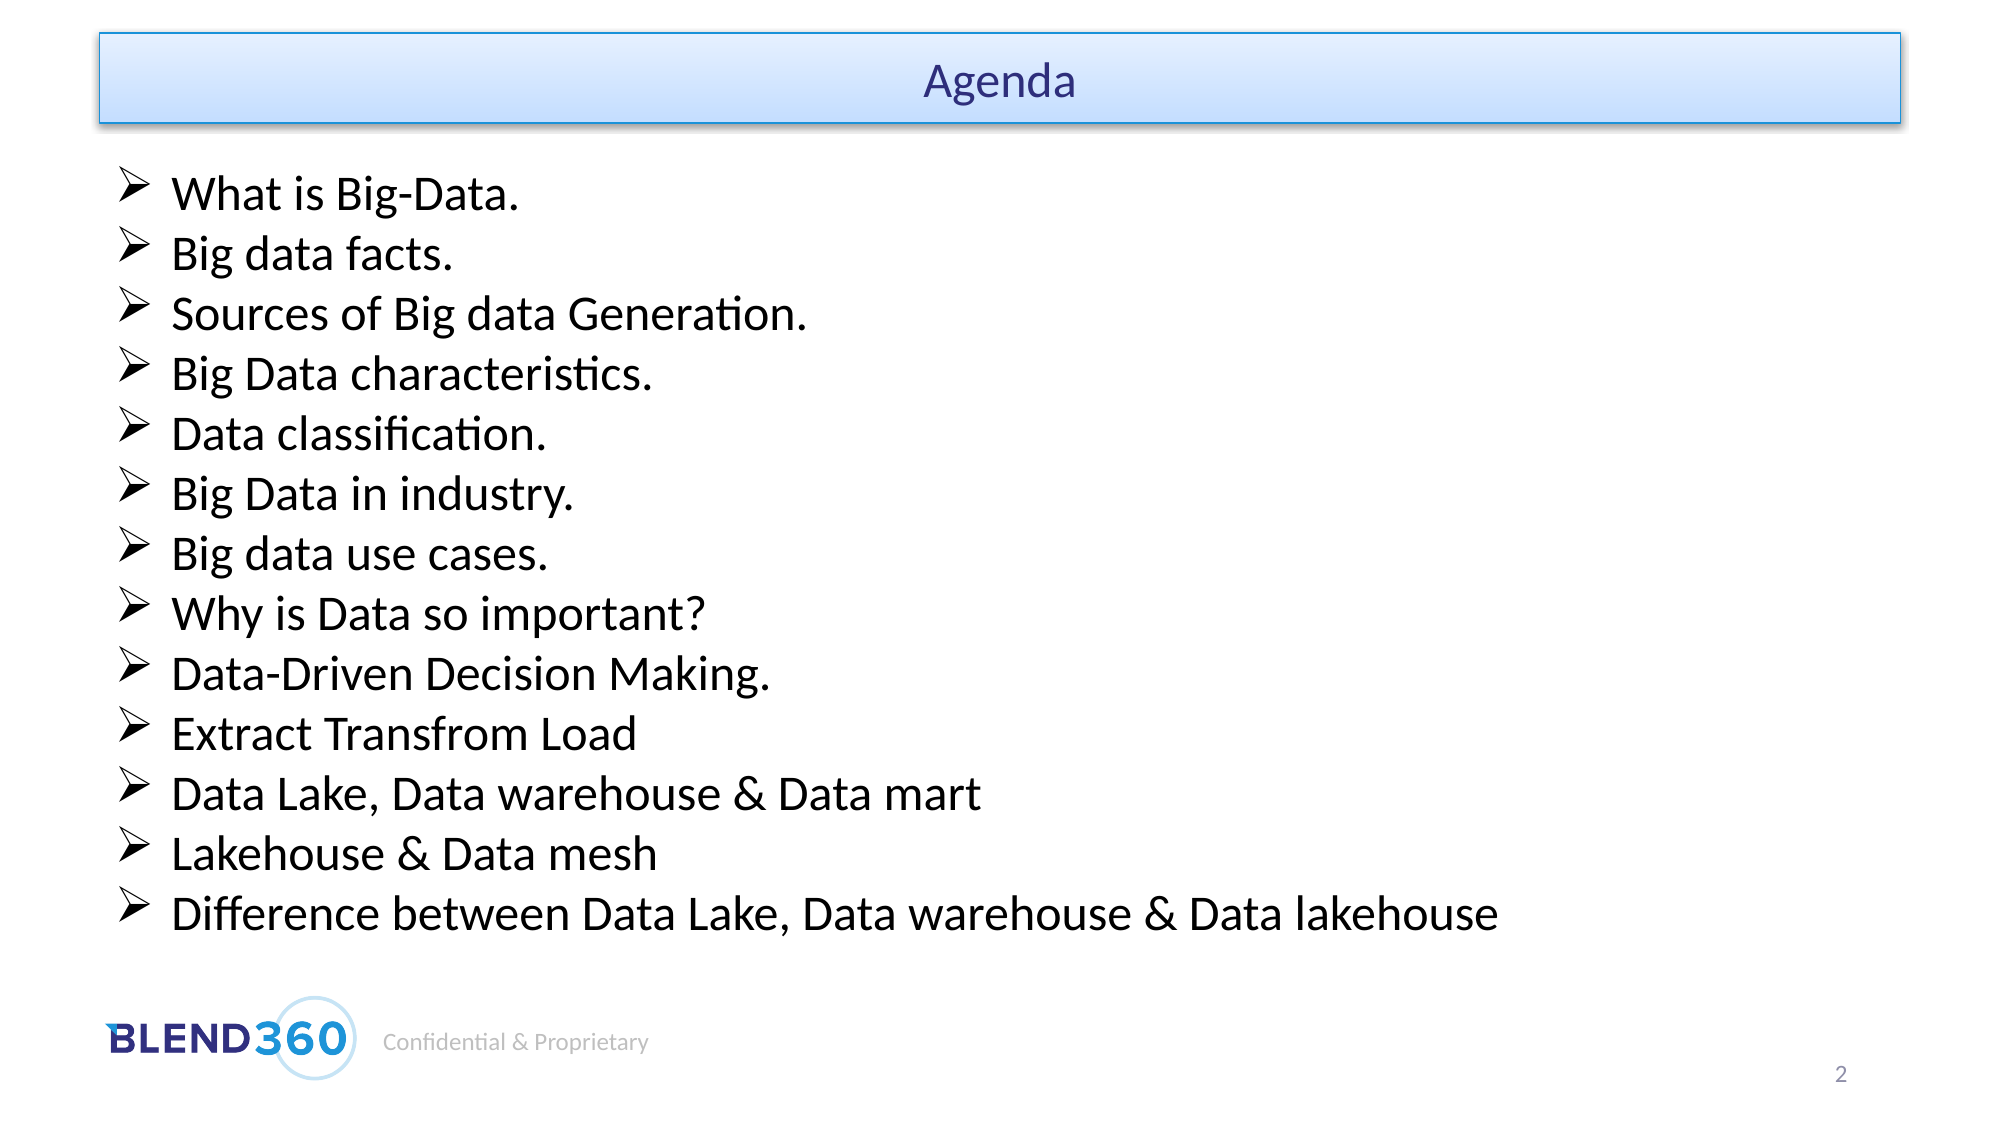

Agenda
What is Big-Data.
Big data facts.
Sources of Big data Generation.
Big Data characteristics.
Data classification.
Big Data in industry.
Big data use cases.
Why is Data so important?
Data-Driven Decision Making.
Extract Transfrom Load
Data Lake, Data warehouse & Data mart
Lakehouse & Data mesh
Difference between Data Lake, Data warehouse & Data lakehouse

2